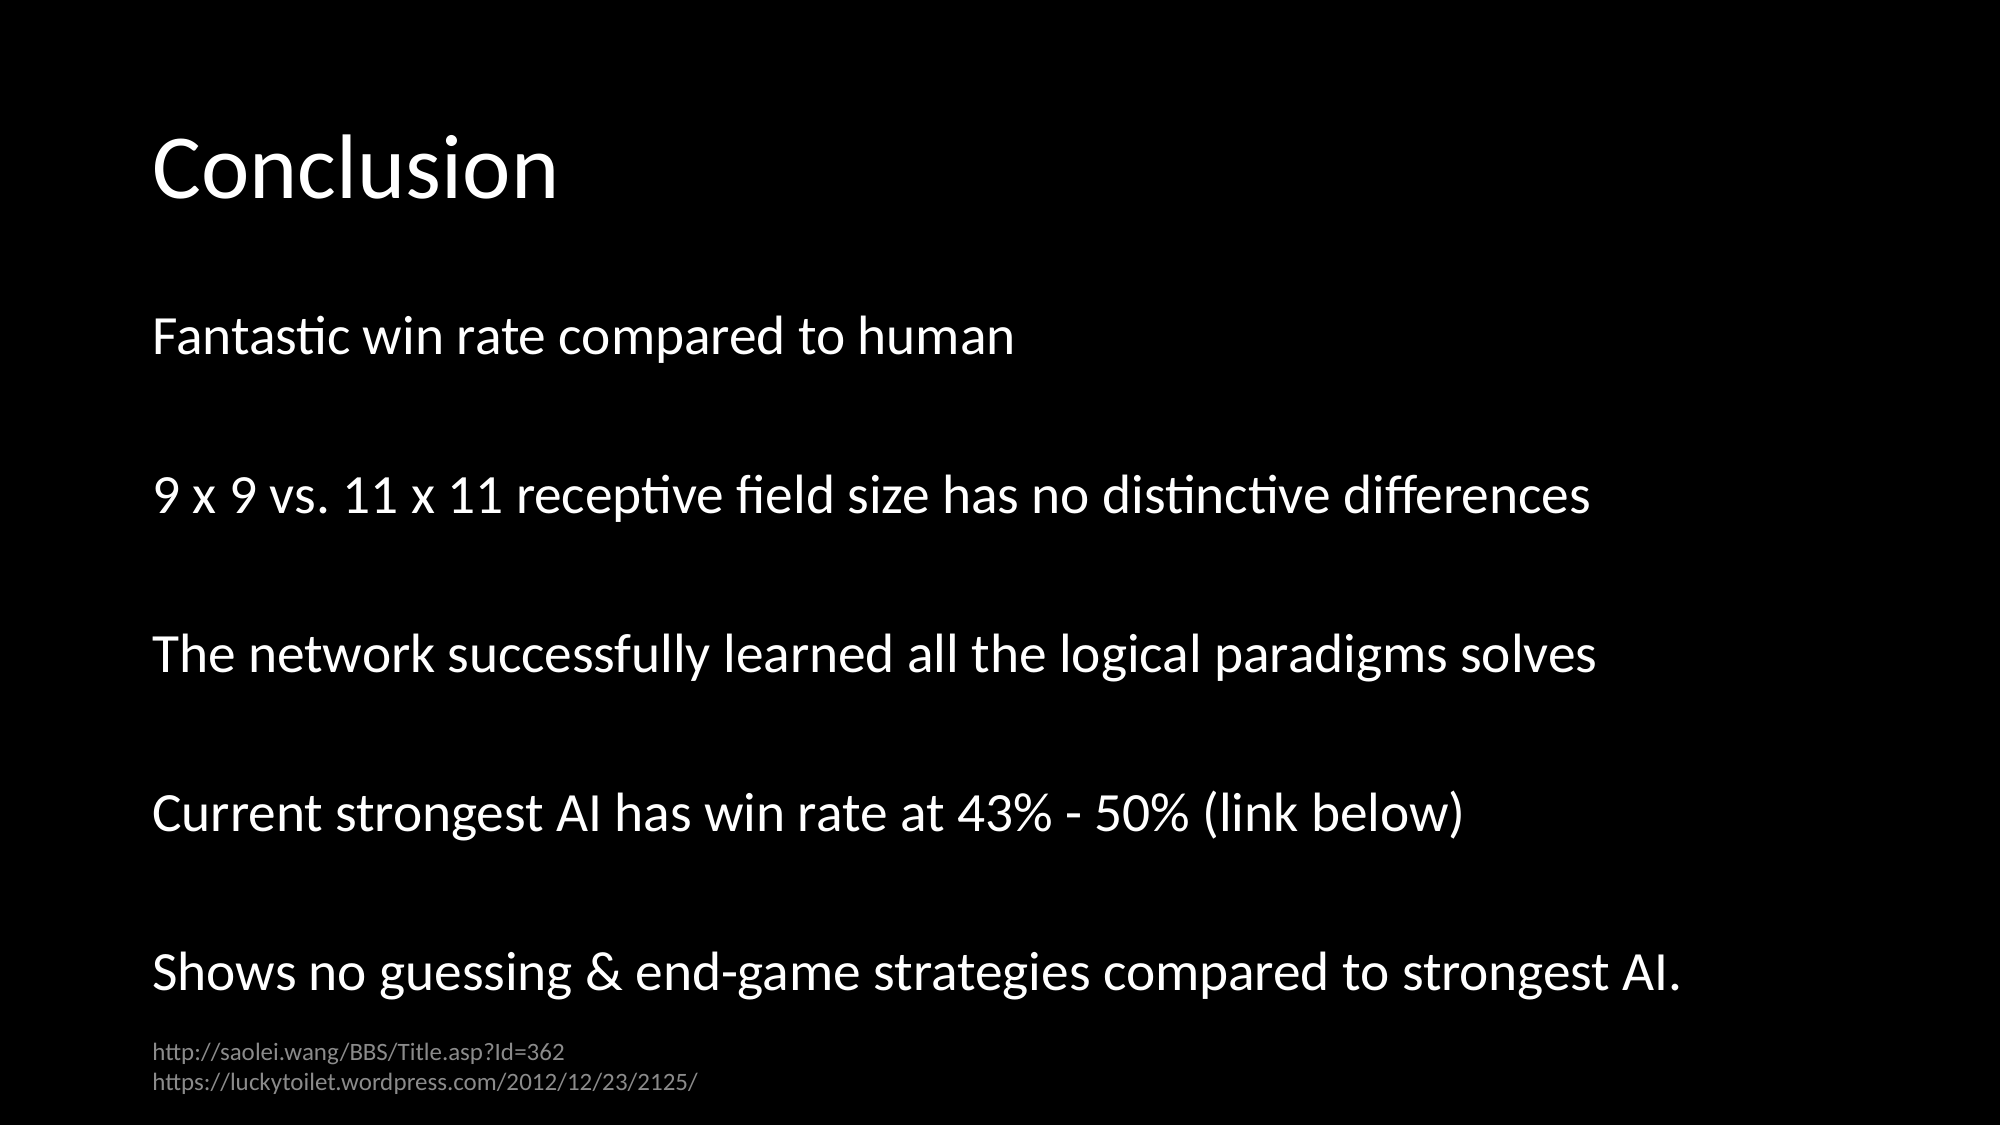

# Conclusion
Fantastic win rate compared to human

9 x 9 vs. 11 x 11 receptive field size has no distinctive differences

The network successfully learned all the logical paradigms solves

Current strongest AI has win rate at 43% - 50% (link below)

Shows no guessing & end-game strategies compared to strongest AI.
http://saolei.wang/BBS/Title.asp?Id=362
https://luckytoilet.wordpress.com/2012/12/23/2125/